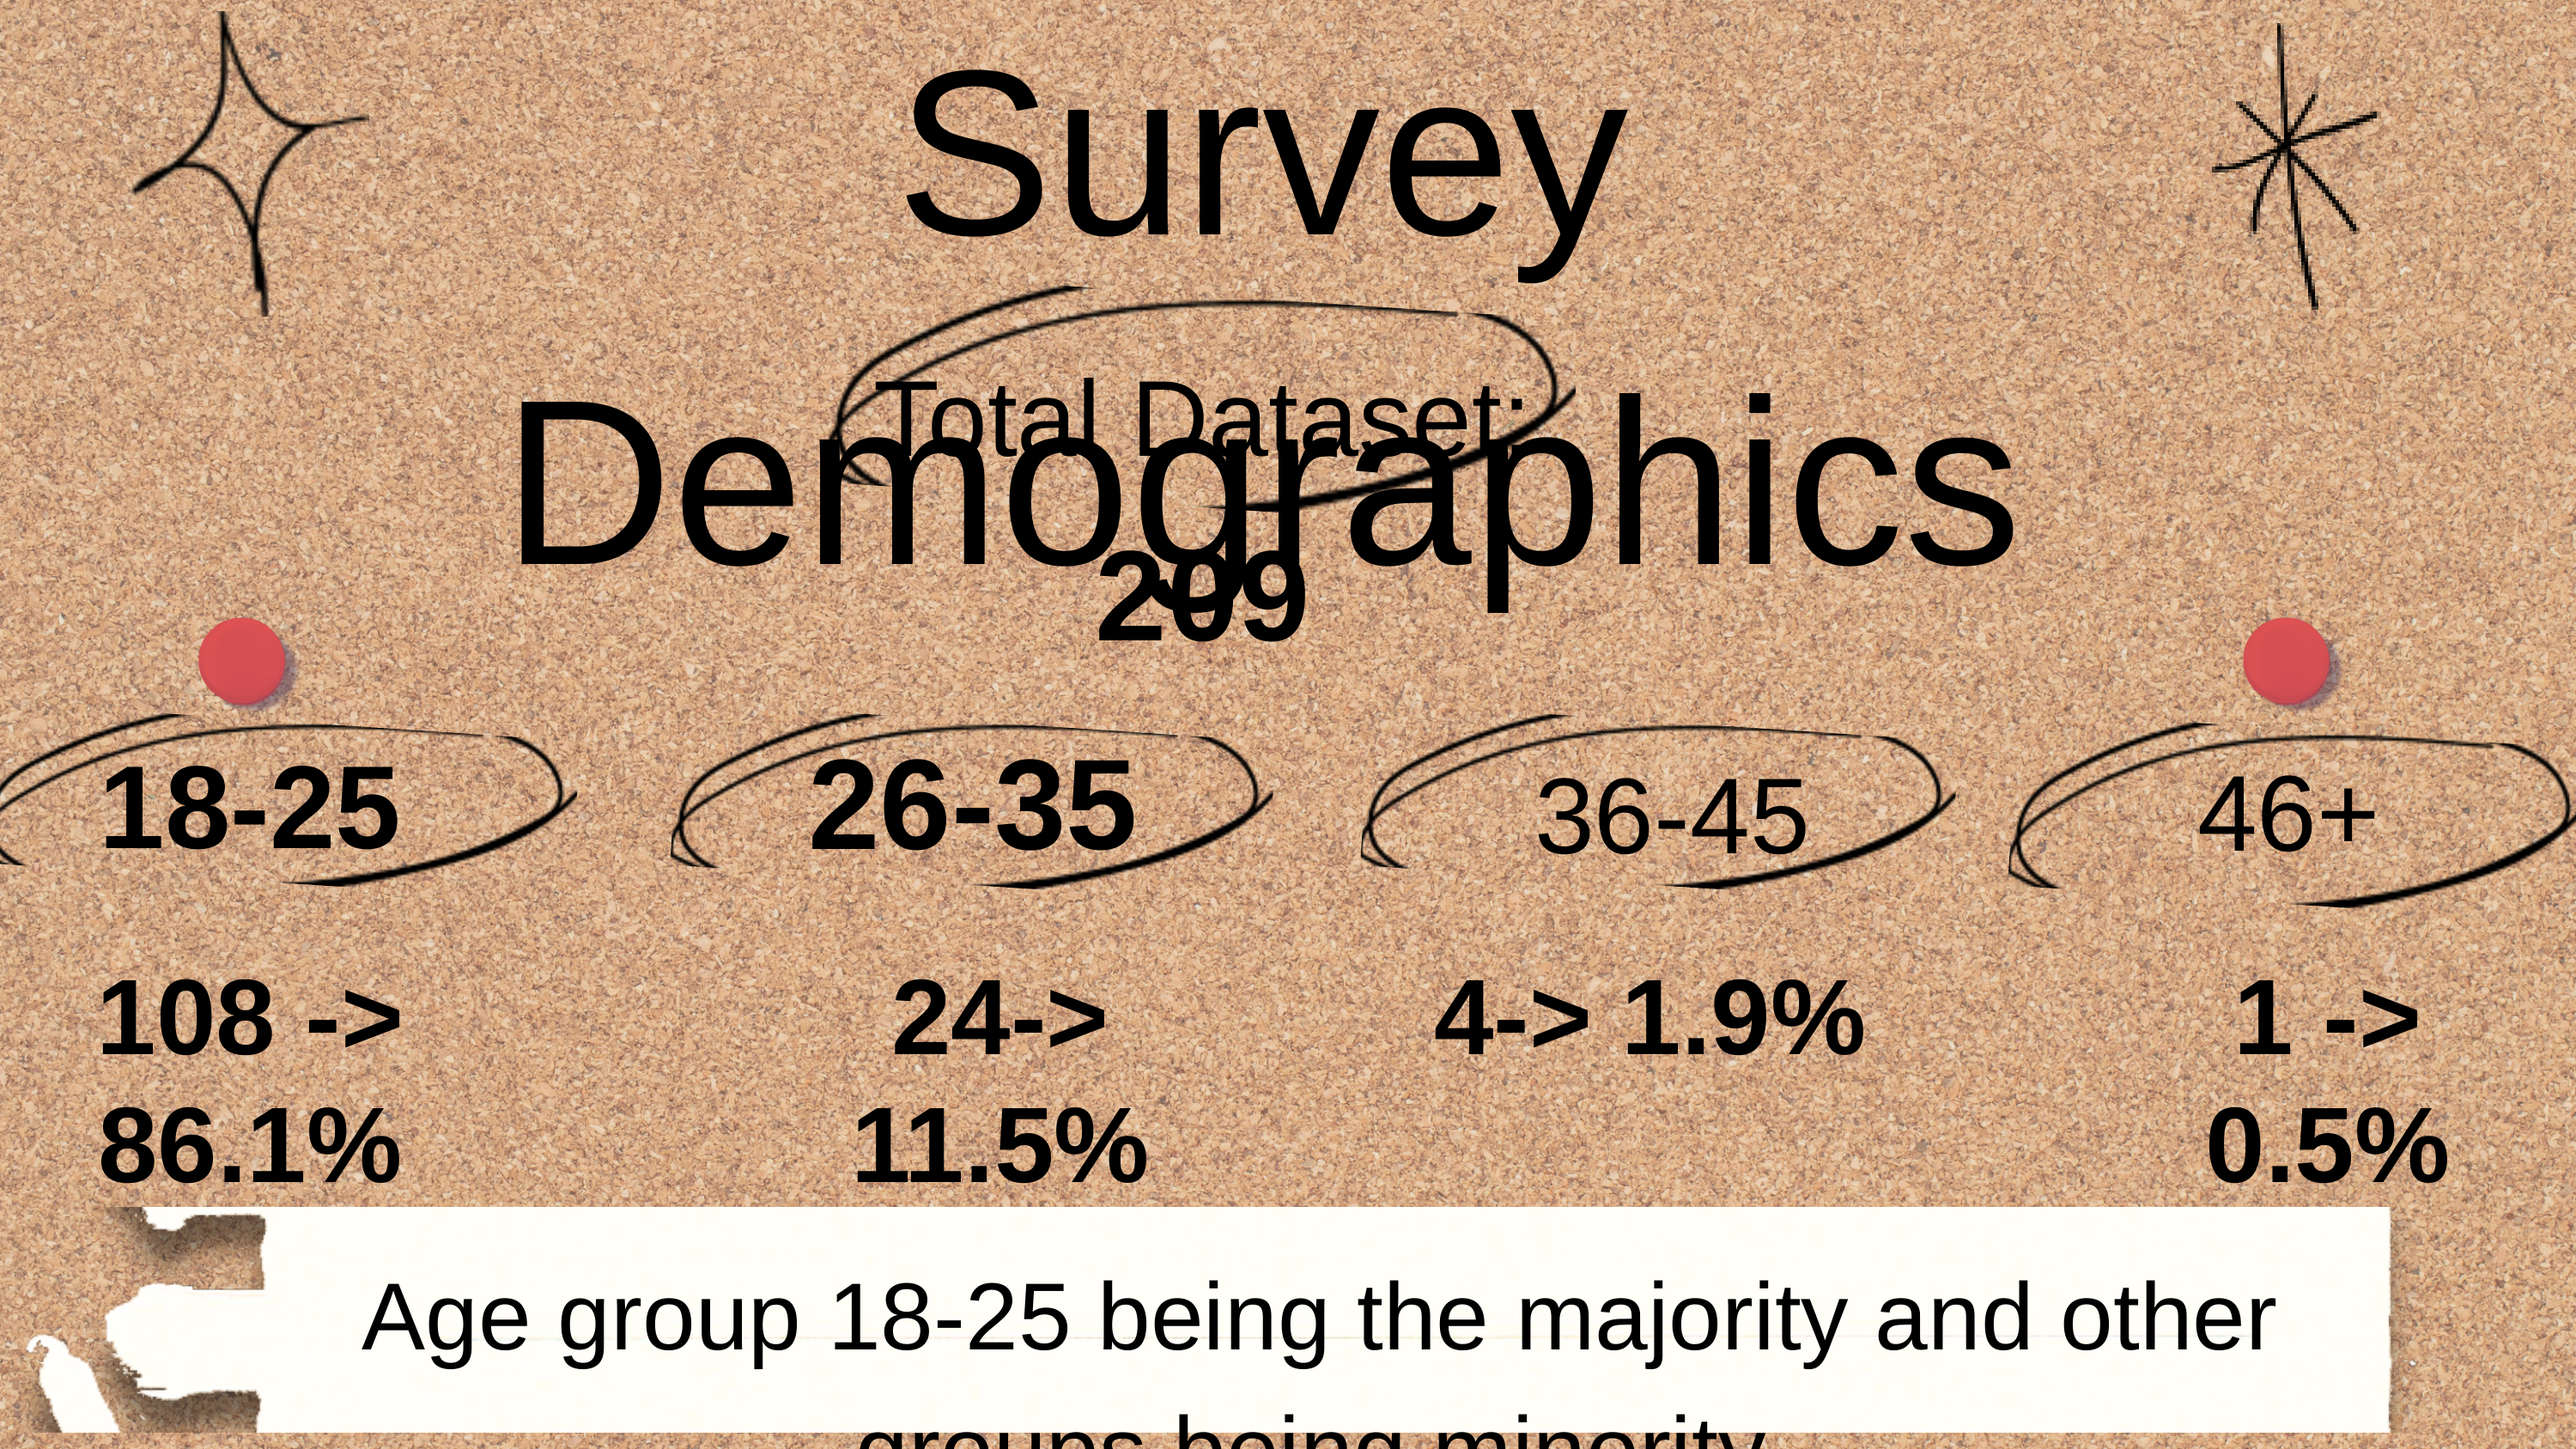

Survey Demographics

Total Dataset:
209

18-25
46+

26-35
36-45

108 -> 86.1%
24-> 11.5%
4-> 1.9%
1 -> 0.5%

Age group 18-25 being the majority and other groups being minority.